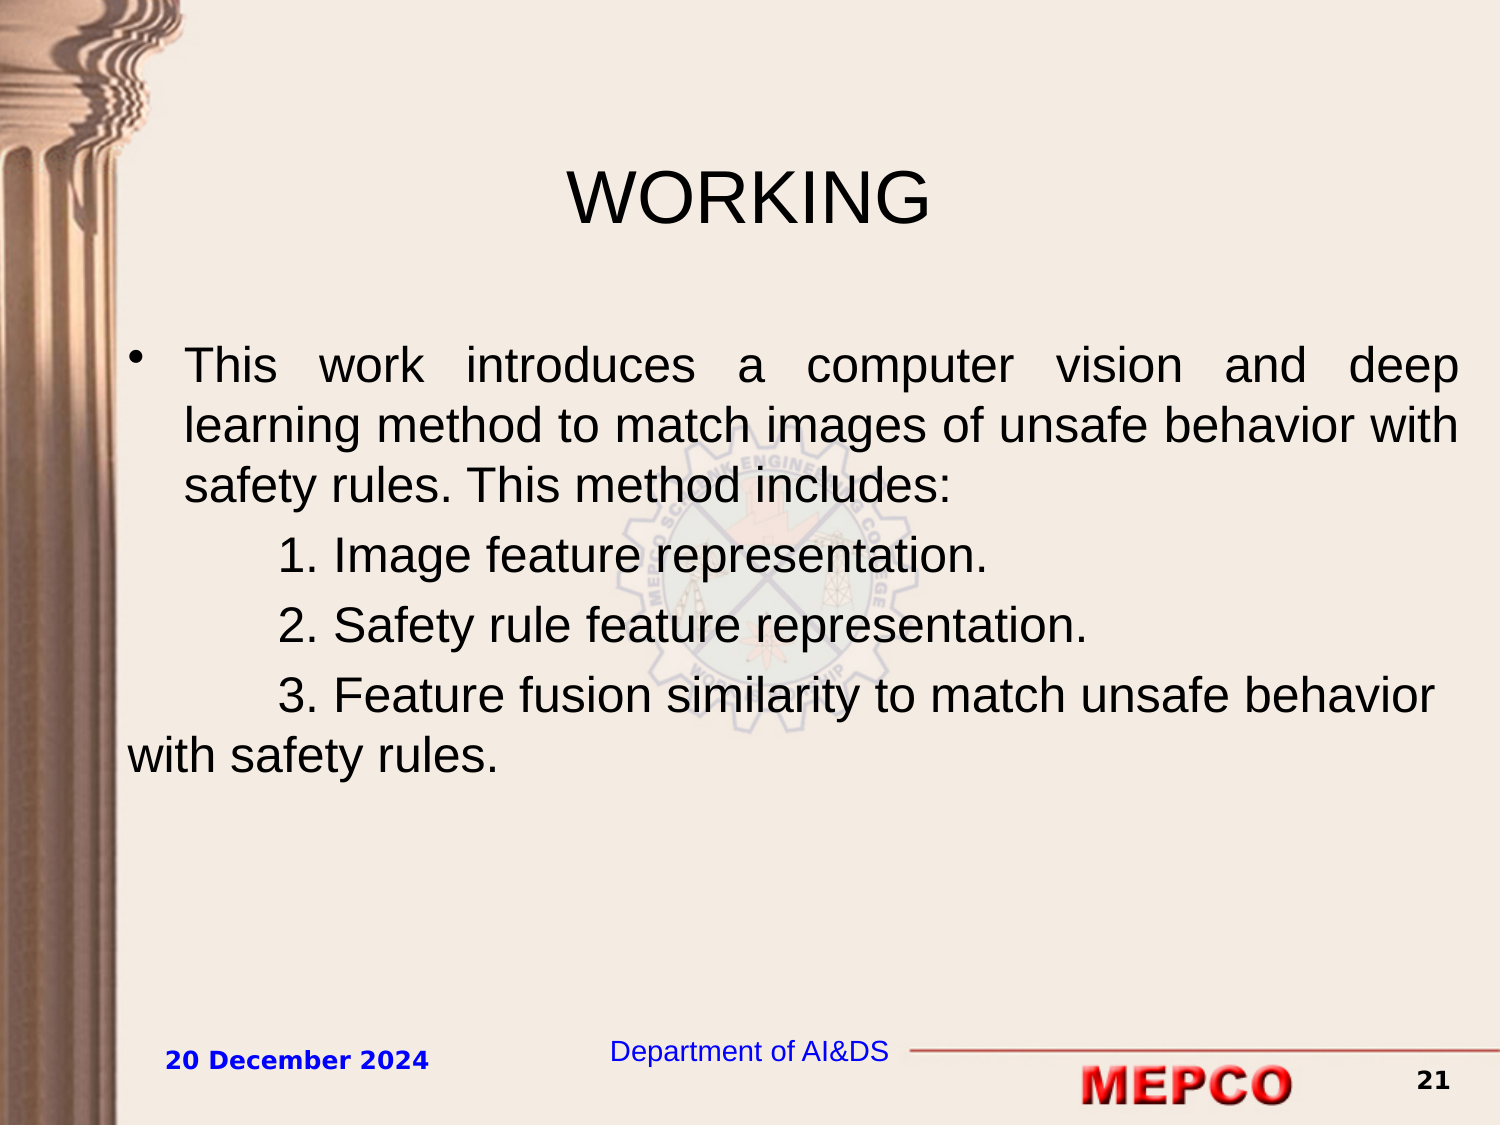

# WORKING
This work introduces a computer vision and deep learning method to match images of unsafe behavior with safety rules. This method includes:
	1. Image feature representation.
	2. Safety rule feature representation.
	3. Feature fusion similarity to match unsafe behavior with safety rules.

Department of AI&DS